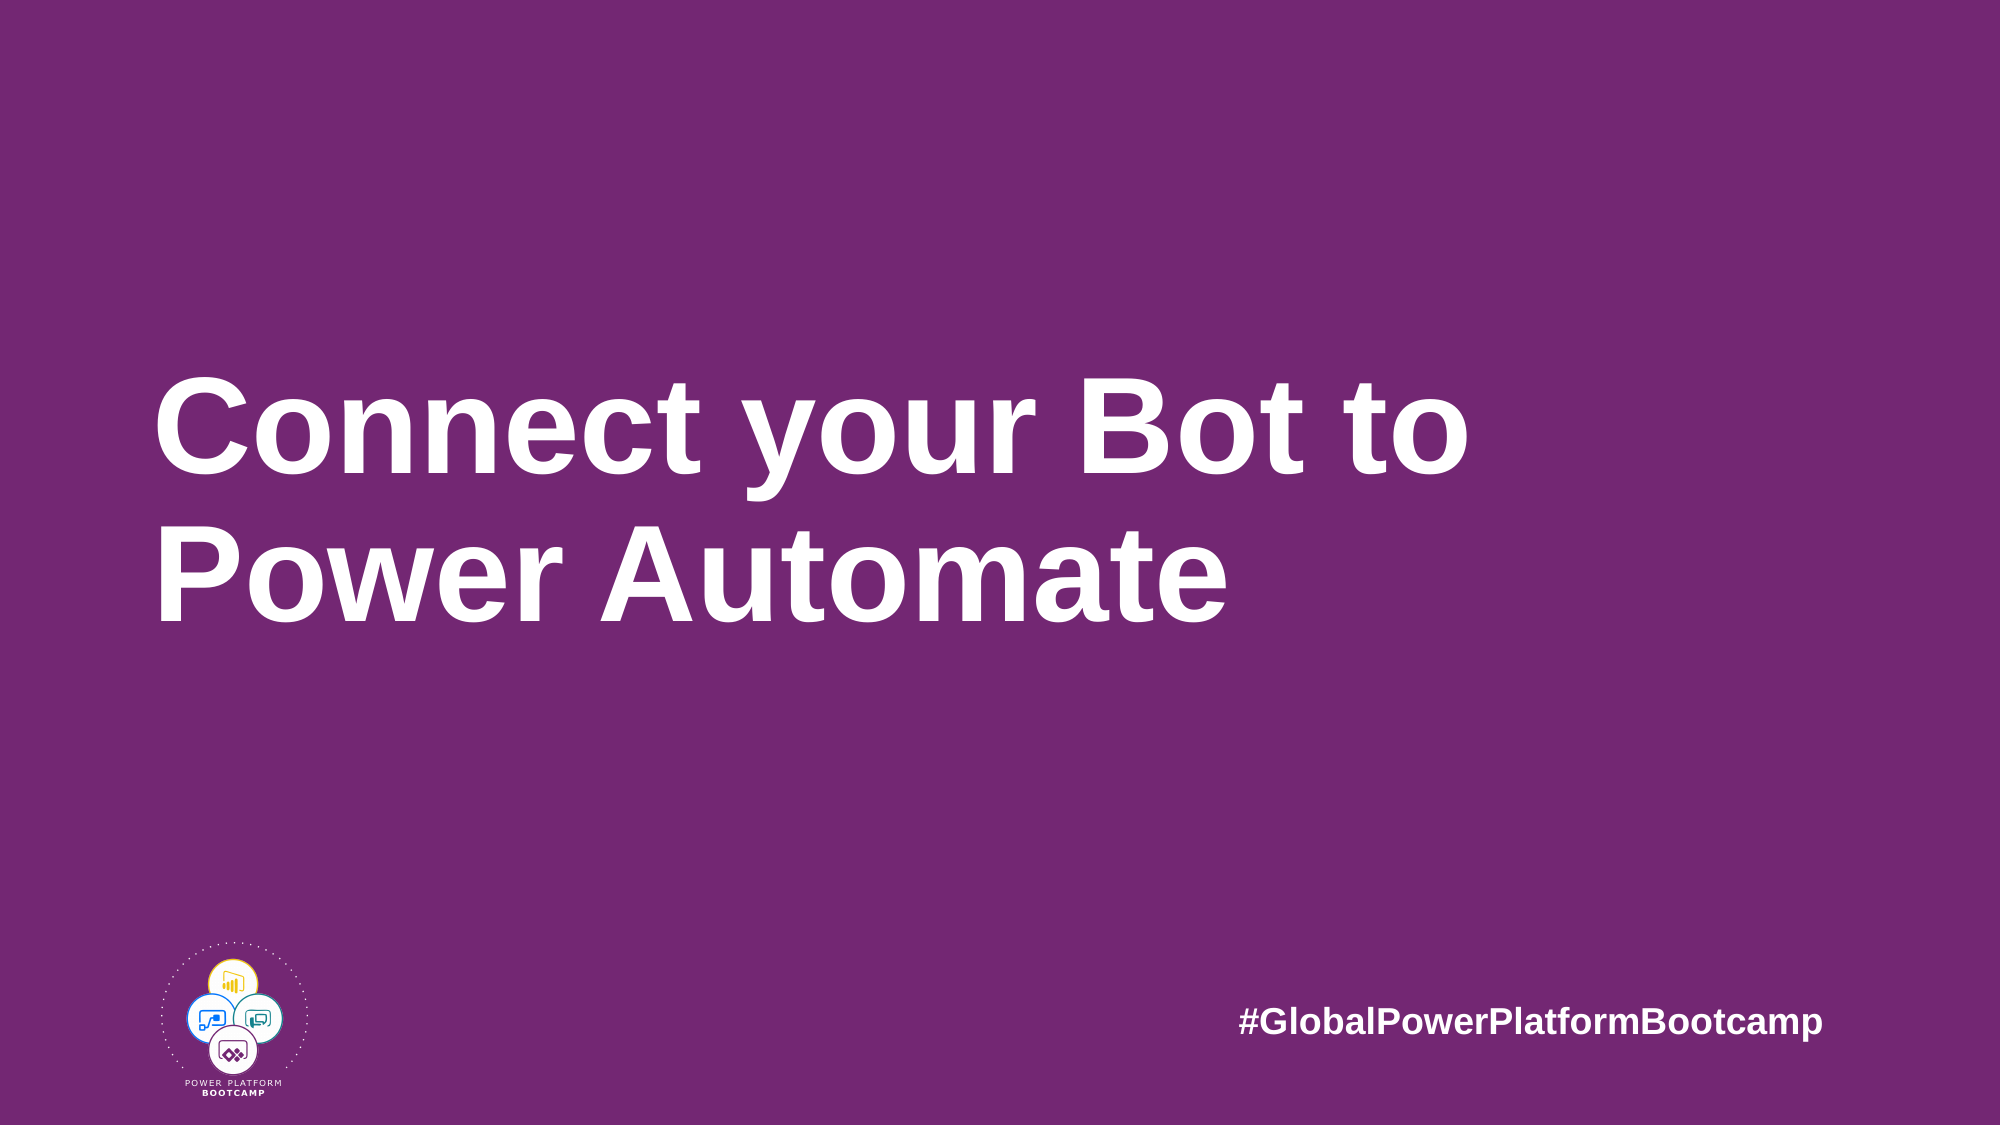

# Connect your Bot to Power Automate